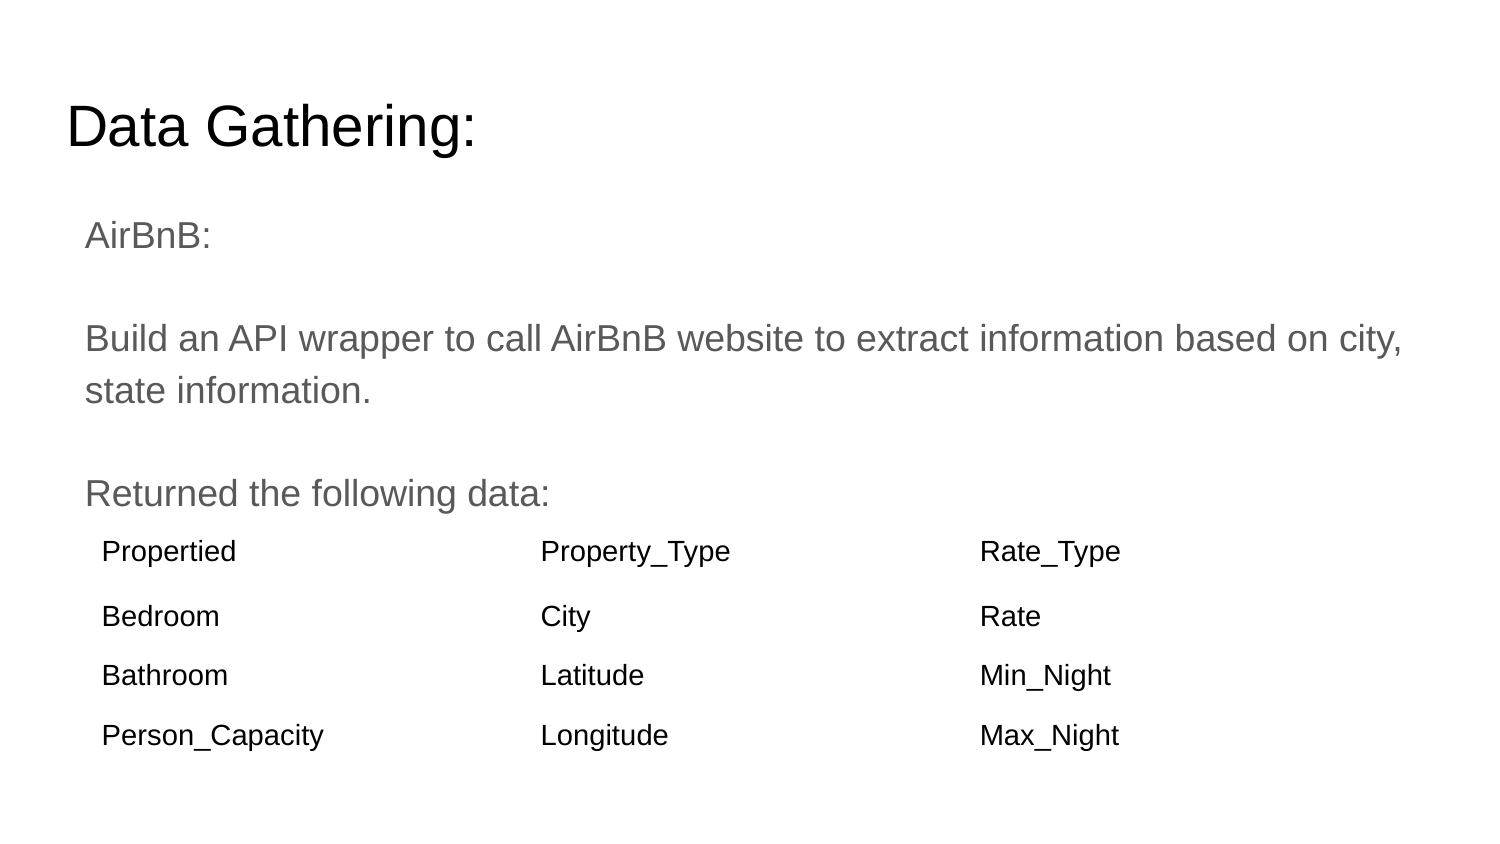

# Data Gathering:
AirBnB:

Build an API wrapper to call AirBnB website to extract information based on city, state information.

Returned the following data:

| Propertied | Property\_Type | Rate\_Type |
| --- | --- | --- |
| Bedroom | City | Rate |
| Bathroom | Latitude | Min\_Night |
| Person\_Capacity | Longitude | Max\_Night |